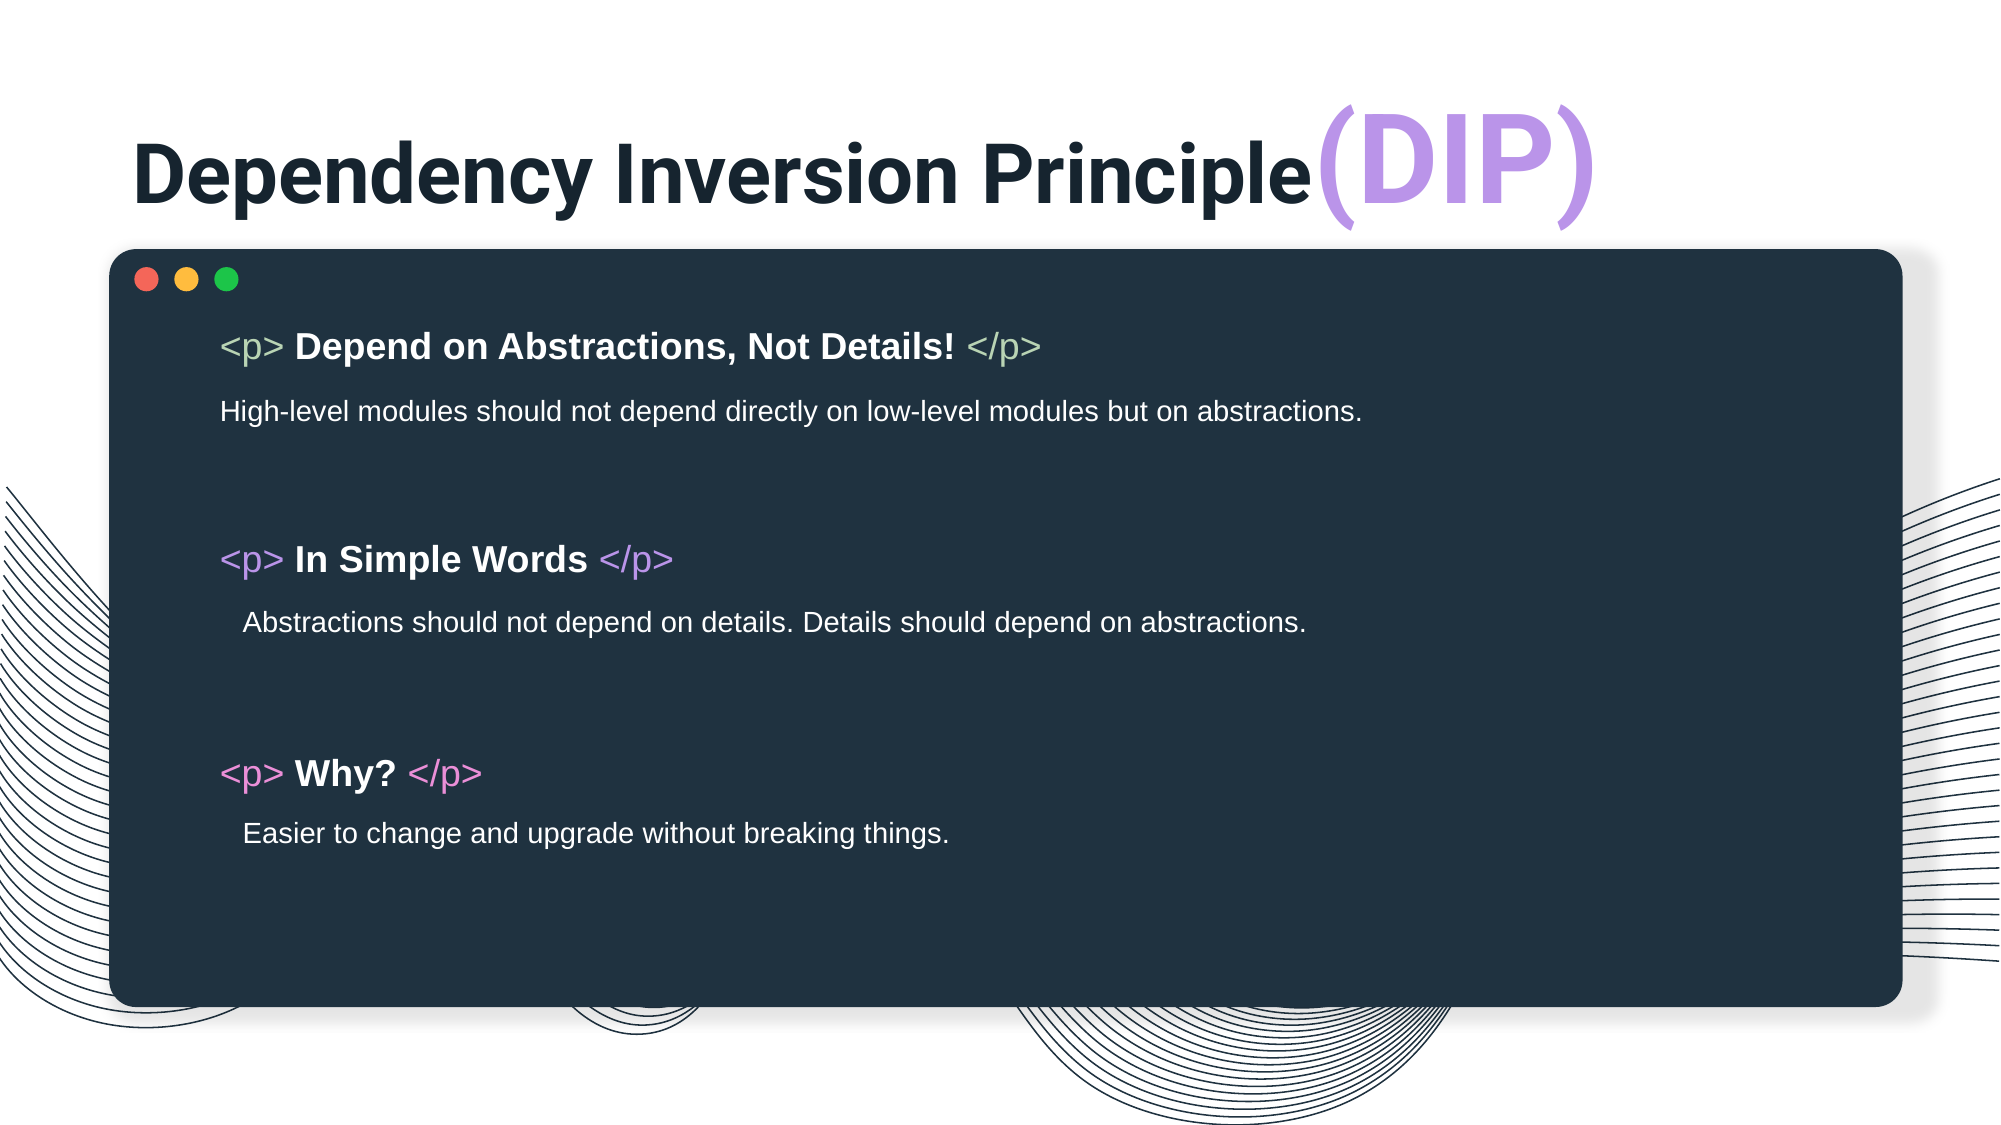

# Dependency Inversion Principle(DIP)
<p> Depend on Abstractions, Not Details! </p>
High-level modules should not depend directly on low-level modules but on abstractions.
<p> In Simple Words </p>
Abstractions should not depend on details. Details should depend on abstractions.
<p> Why? </p>
Easier to change and upgrade without breaking things.